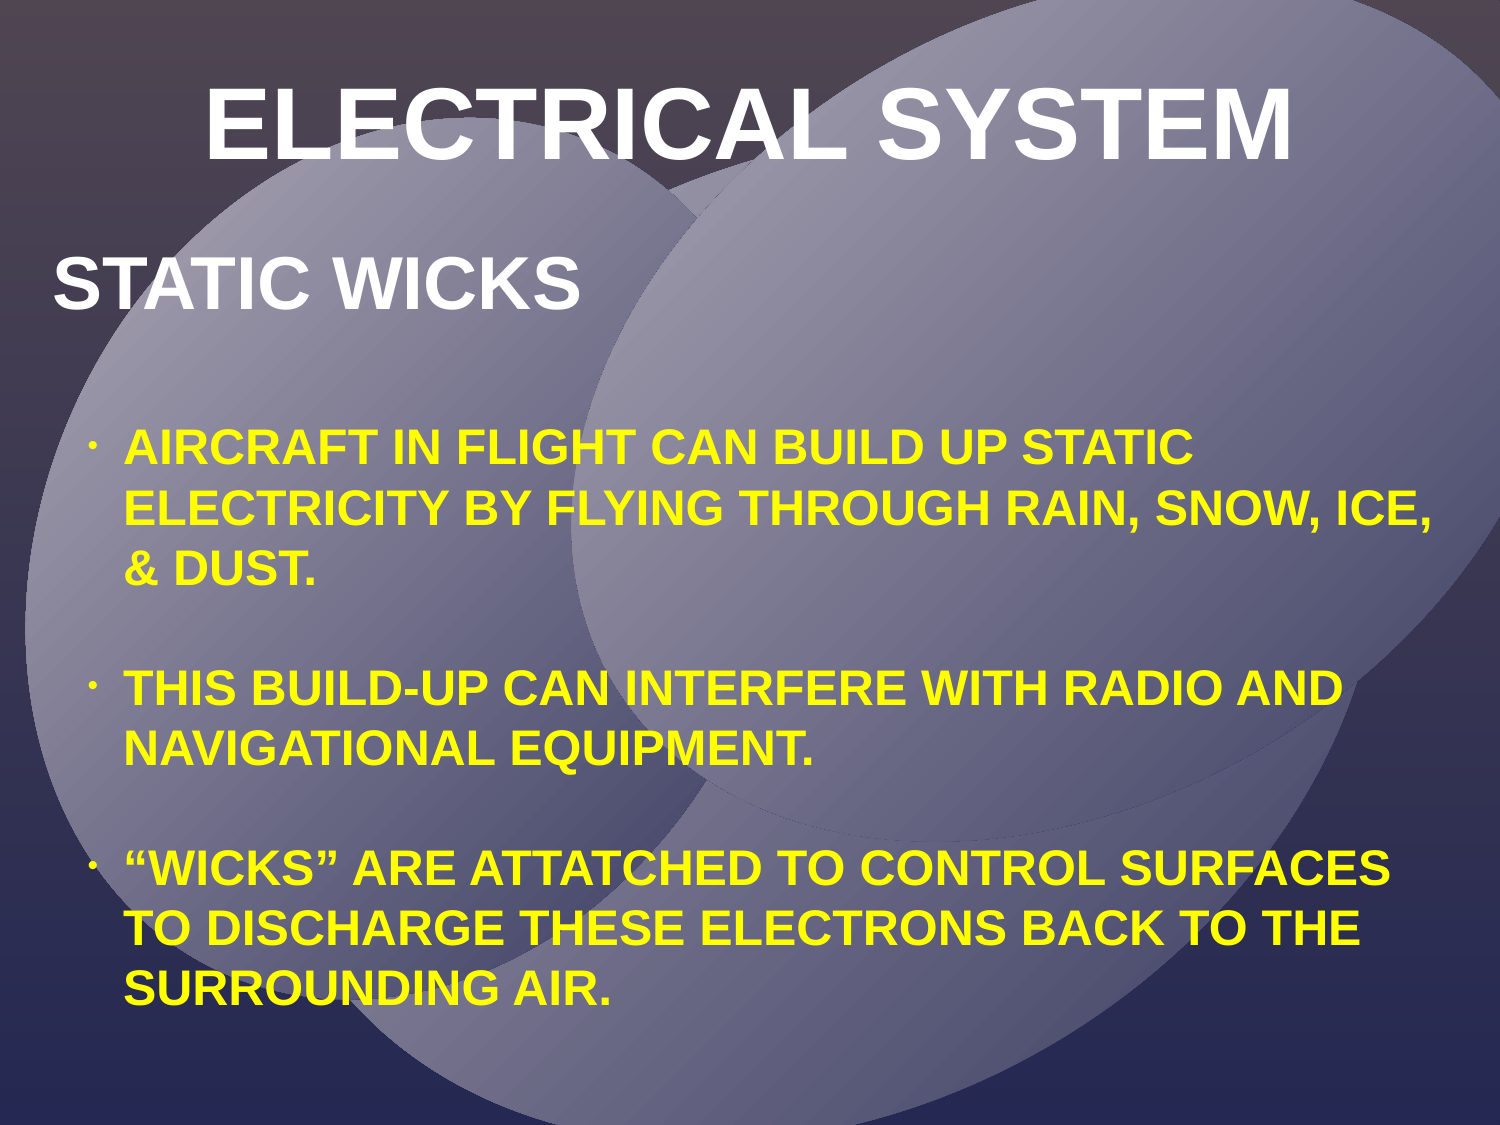

ELECTRICAL SYSTEM
STATIC WICKS

AIRCRAFT IN FLIGHT CAN BUILD UP STATIC ELECTRICITY BY FLYING THROUGH RAIN, SNOW, ICE, & DUST.

THIS BUILD-UP CAN INTERFERE WITH RADIO AND NAVIGATIONAL EQUIPMENT.

“WICKS” ARE ATTATCHED TO CONTROL SURFACES TO DISCHARGE THESE ELECTRONS BACK TO THE SURROUNDING AIR.